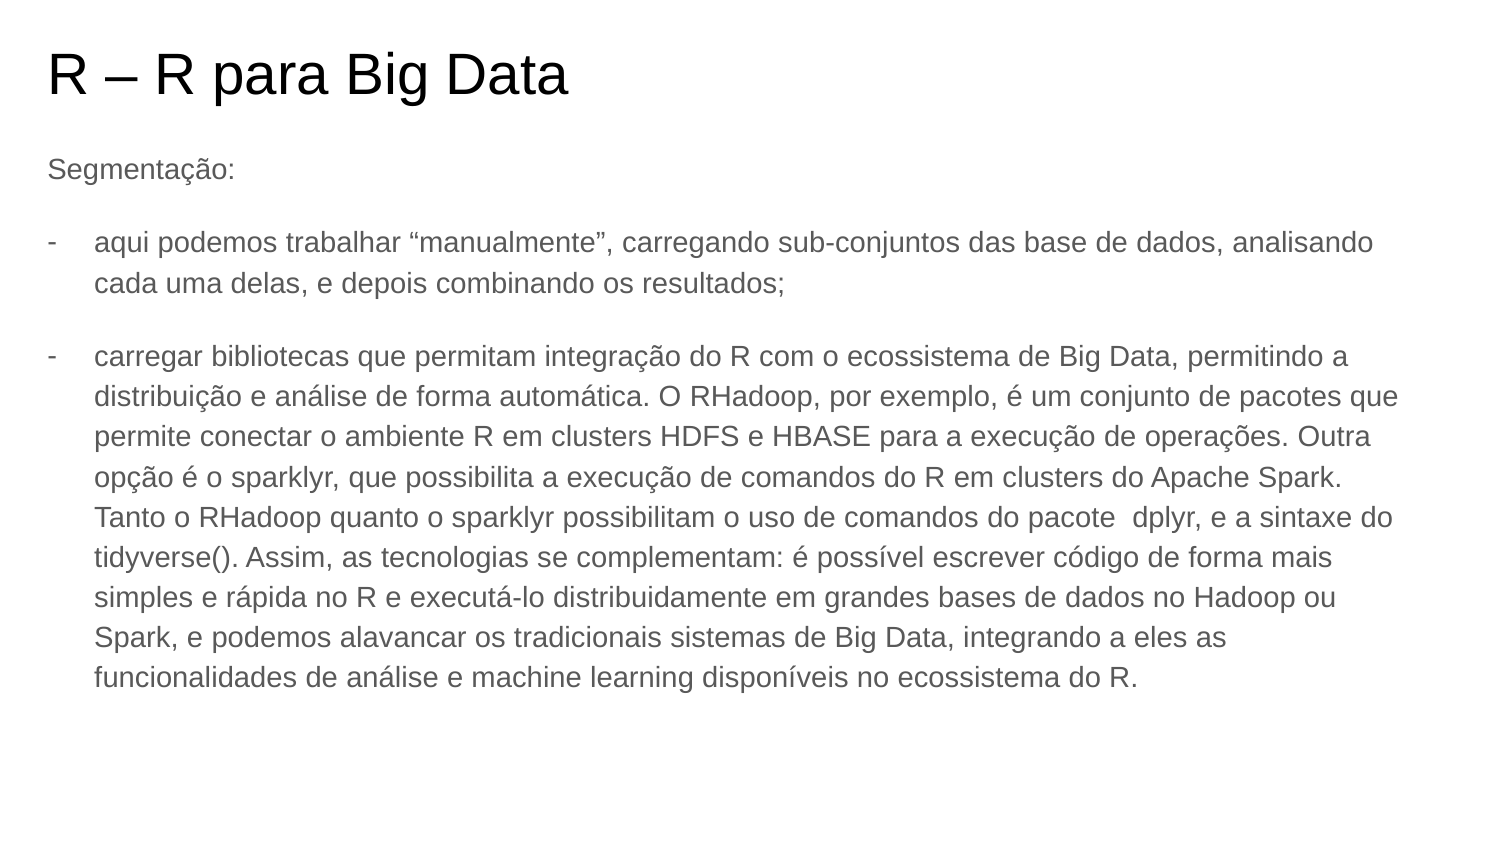

R – R para Big Data

Segmentação:
aqui podemos trabalhar “manualmente”, carregando sub-conjuntos das base de dados, analisando cada uma delas, e depois combinando os resultados;
carregar bibliotecas que permitam integração do R com o ecossistema de Big Data, permitindo a distribuição e análise de forma automática. O RHadoop, por exemplo, é um conjunto de pacotes que permite conectar o ambiente R em clusters HDFS e HBASE para a execução de operações. Outra opção é o sparklyr, que possibilita a execução de comandos do R em clusters do Apache Spark. Tanto o RHadoop quanto o sparklyr possibilitam o uso de comandos do pacote  dplyr, e a sintaxe do tidyverse(). Assim, as tecnologias se complementam: é possível escrever código de forma mais simples e rápida no R e executá-lo distribuidamente em grandes bases de dados no Hadoop ou Spark, e podemos alavancar os tradicionais sistemas de Big Data, integrando a eles as funcionalidades de análise e machine learning disponíveis no ecossistema do R.